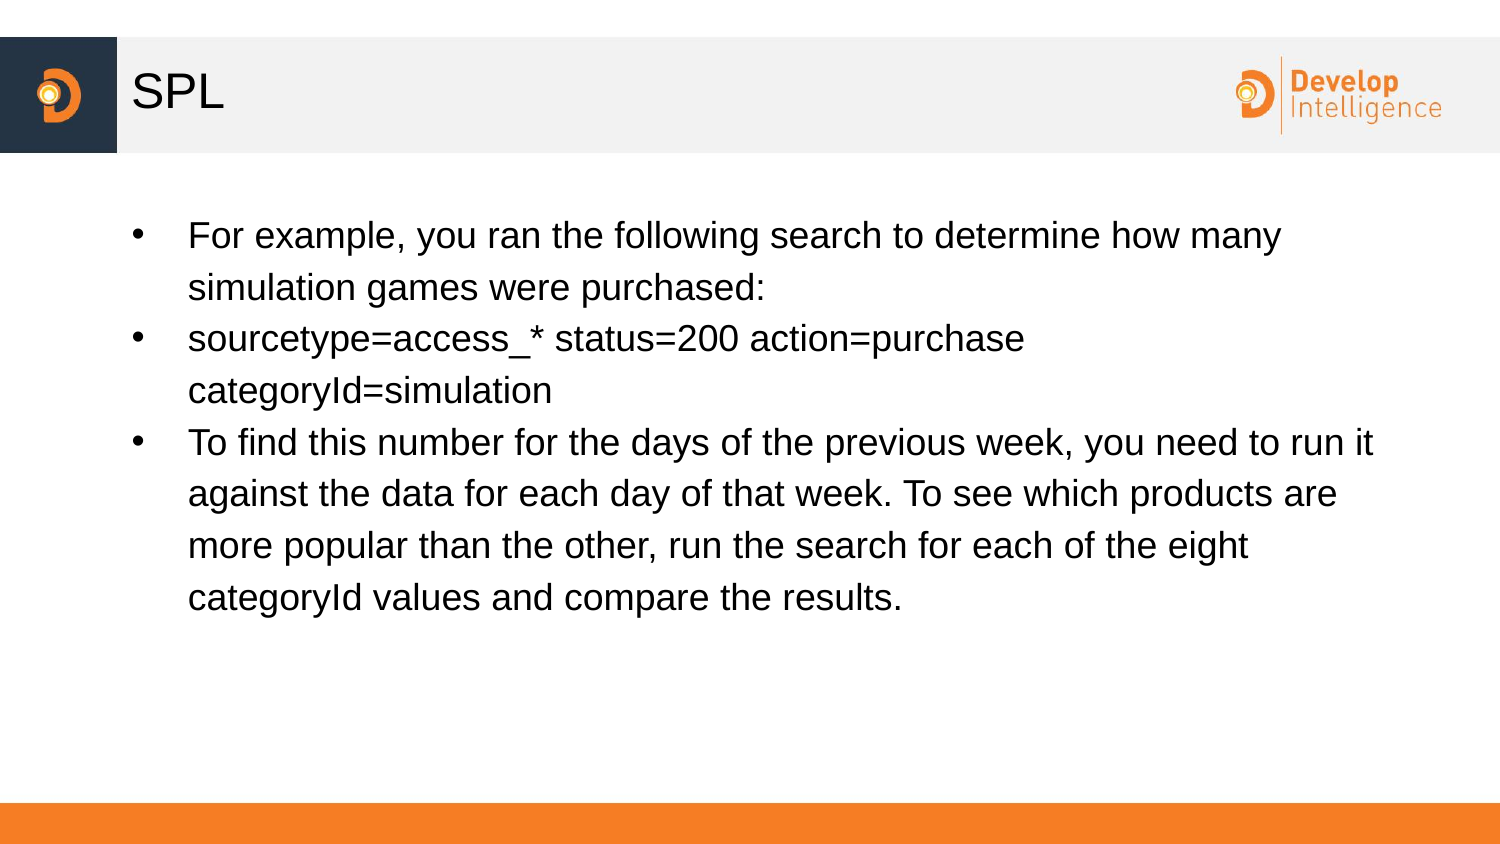

# SPL
For example, you ran the following search to determine how many simulation games were purchased:
sourcetype=access_* status=200 action=purchase categoryId=simulation
To find this number for the days of the previous week, you need to run it against the data for each day of that week. To see which products are more popular than the other, run the search for each of the eight categoryId values and compare the results.